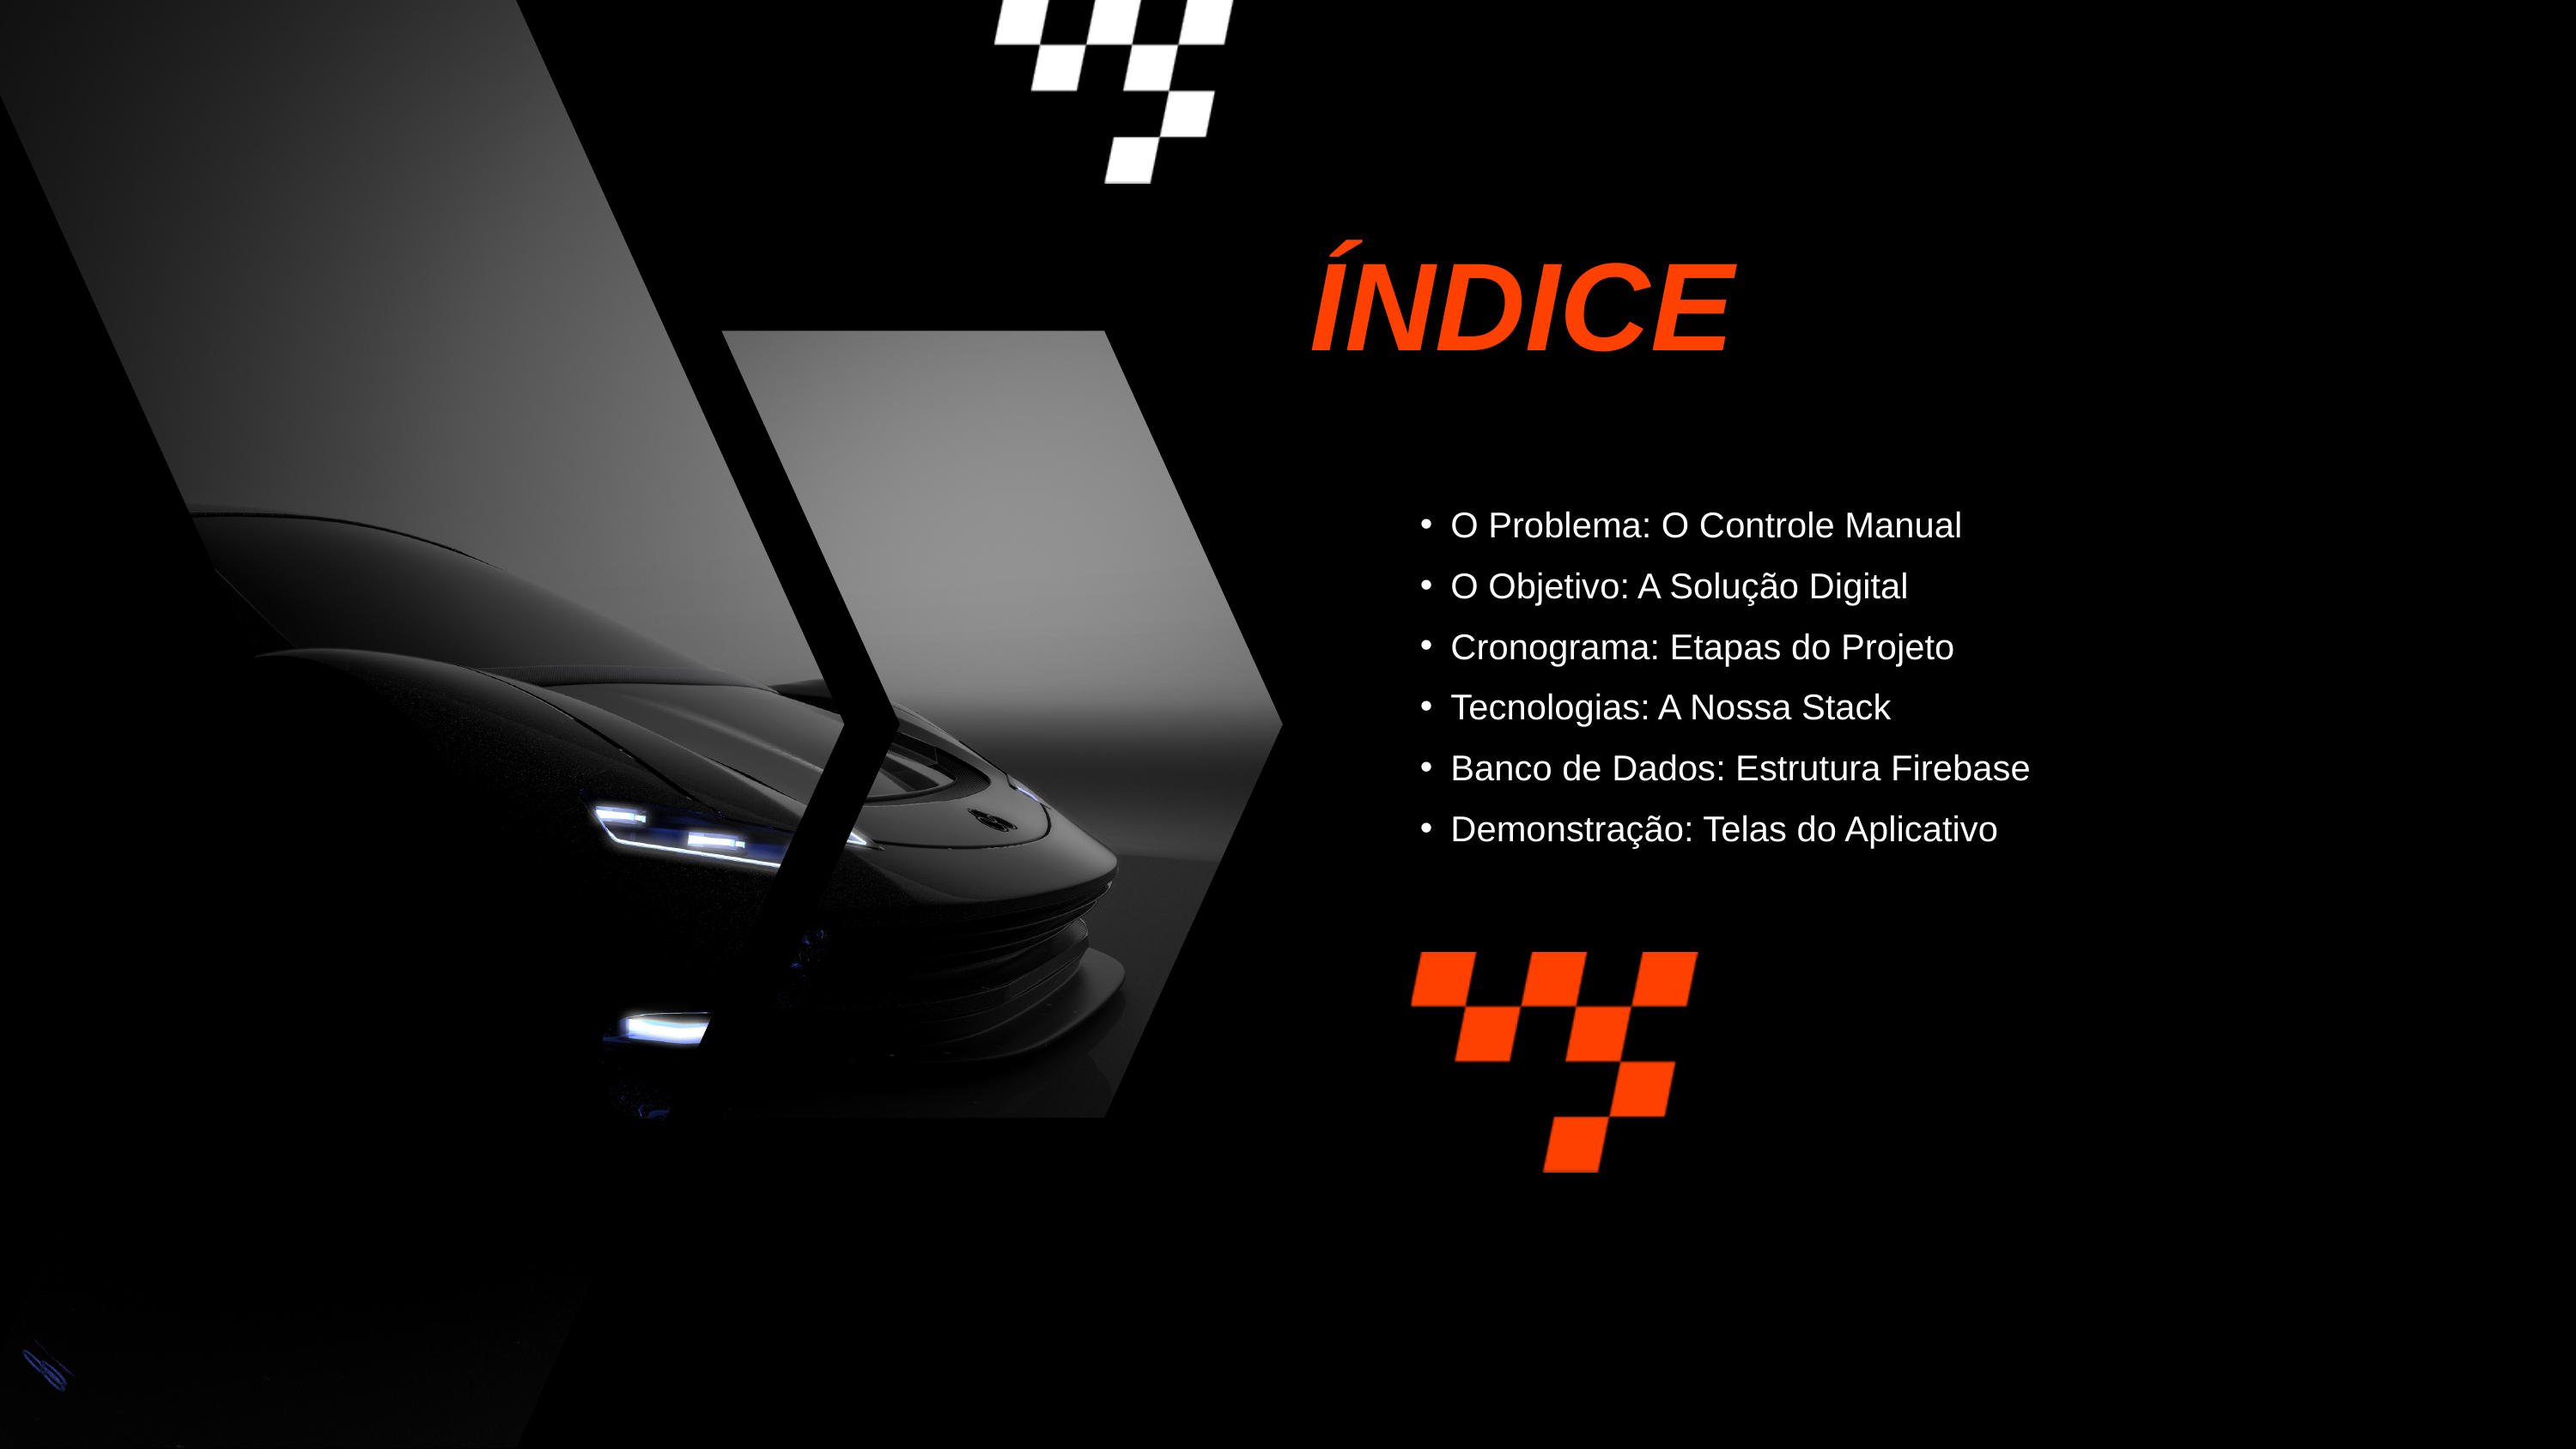

ÍNDICE

O Problema: O Controle Manual
O Objetivo: A Solução Digital
Cronograma: Etapas do Projeto
Tecnologias: A Nossa Stack
Banco de Dados: Estrutura Firebase
Demonstração: Telas do Aplicativo